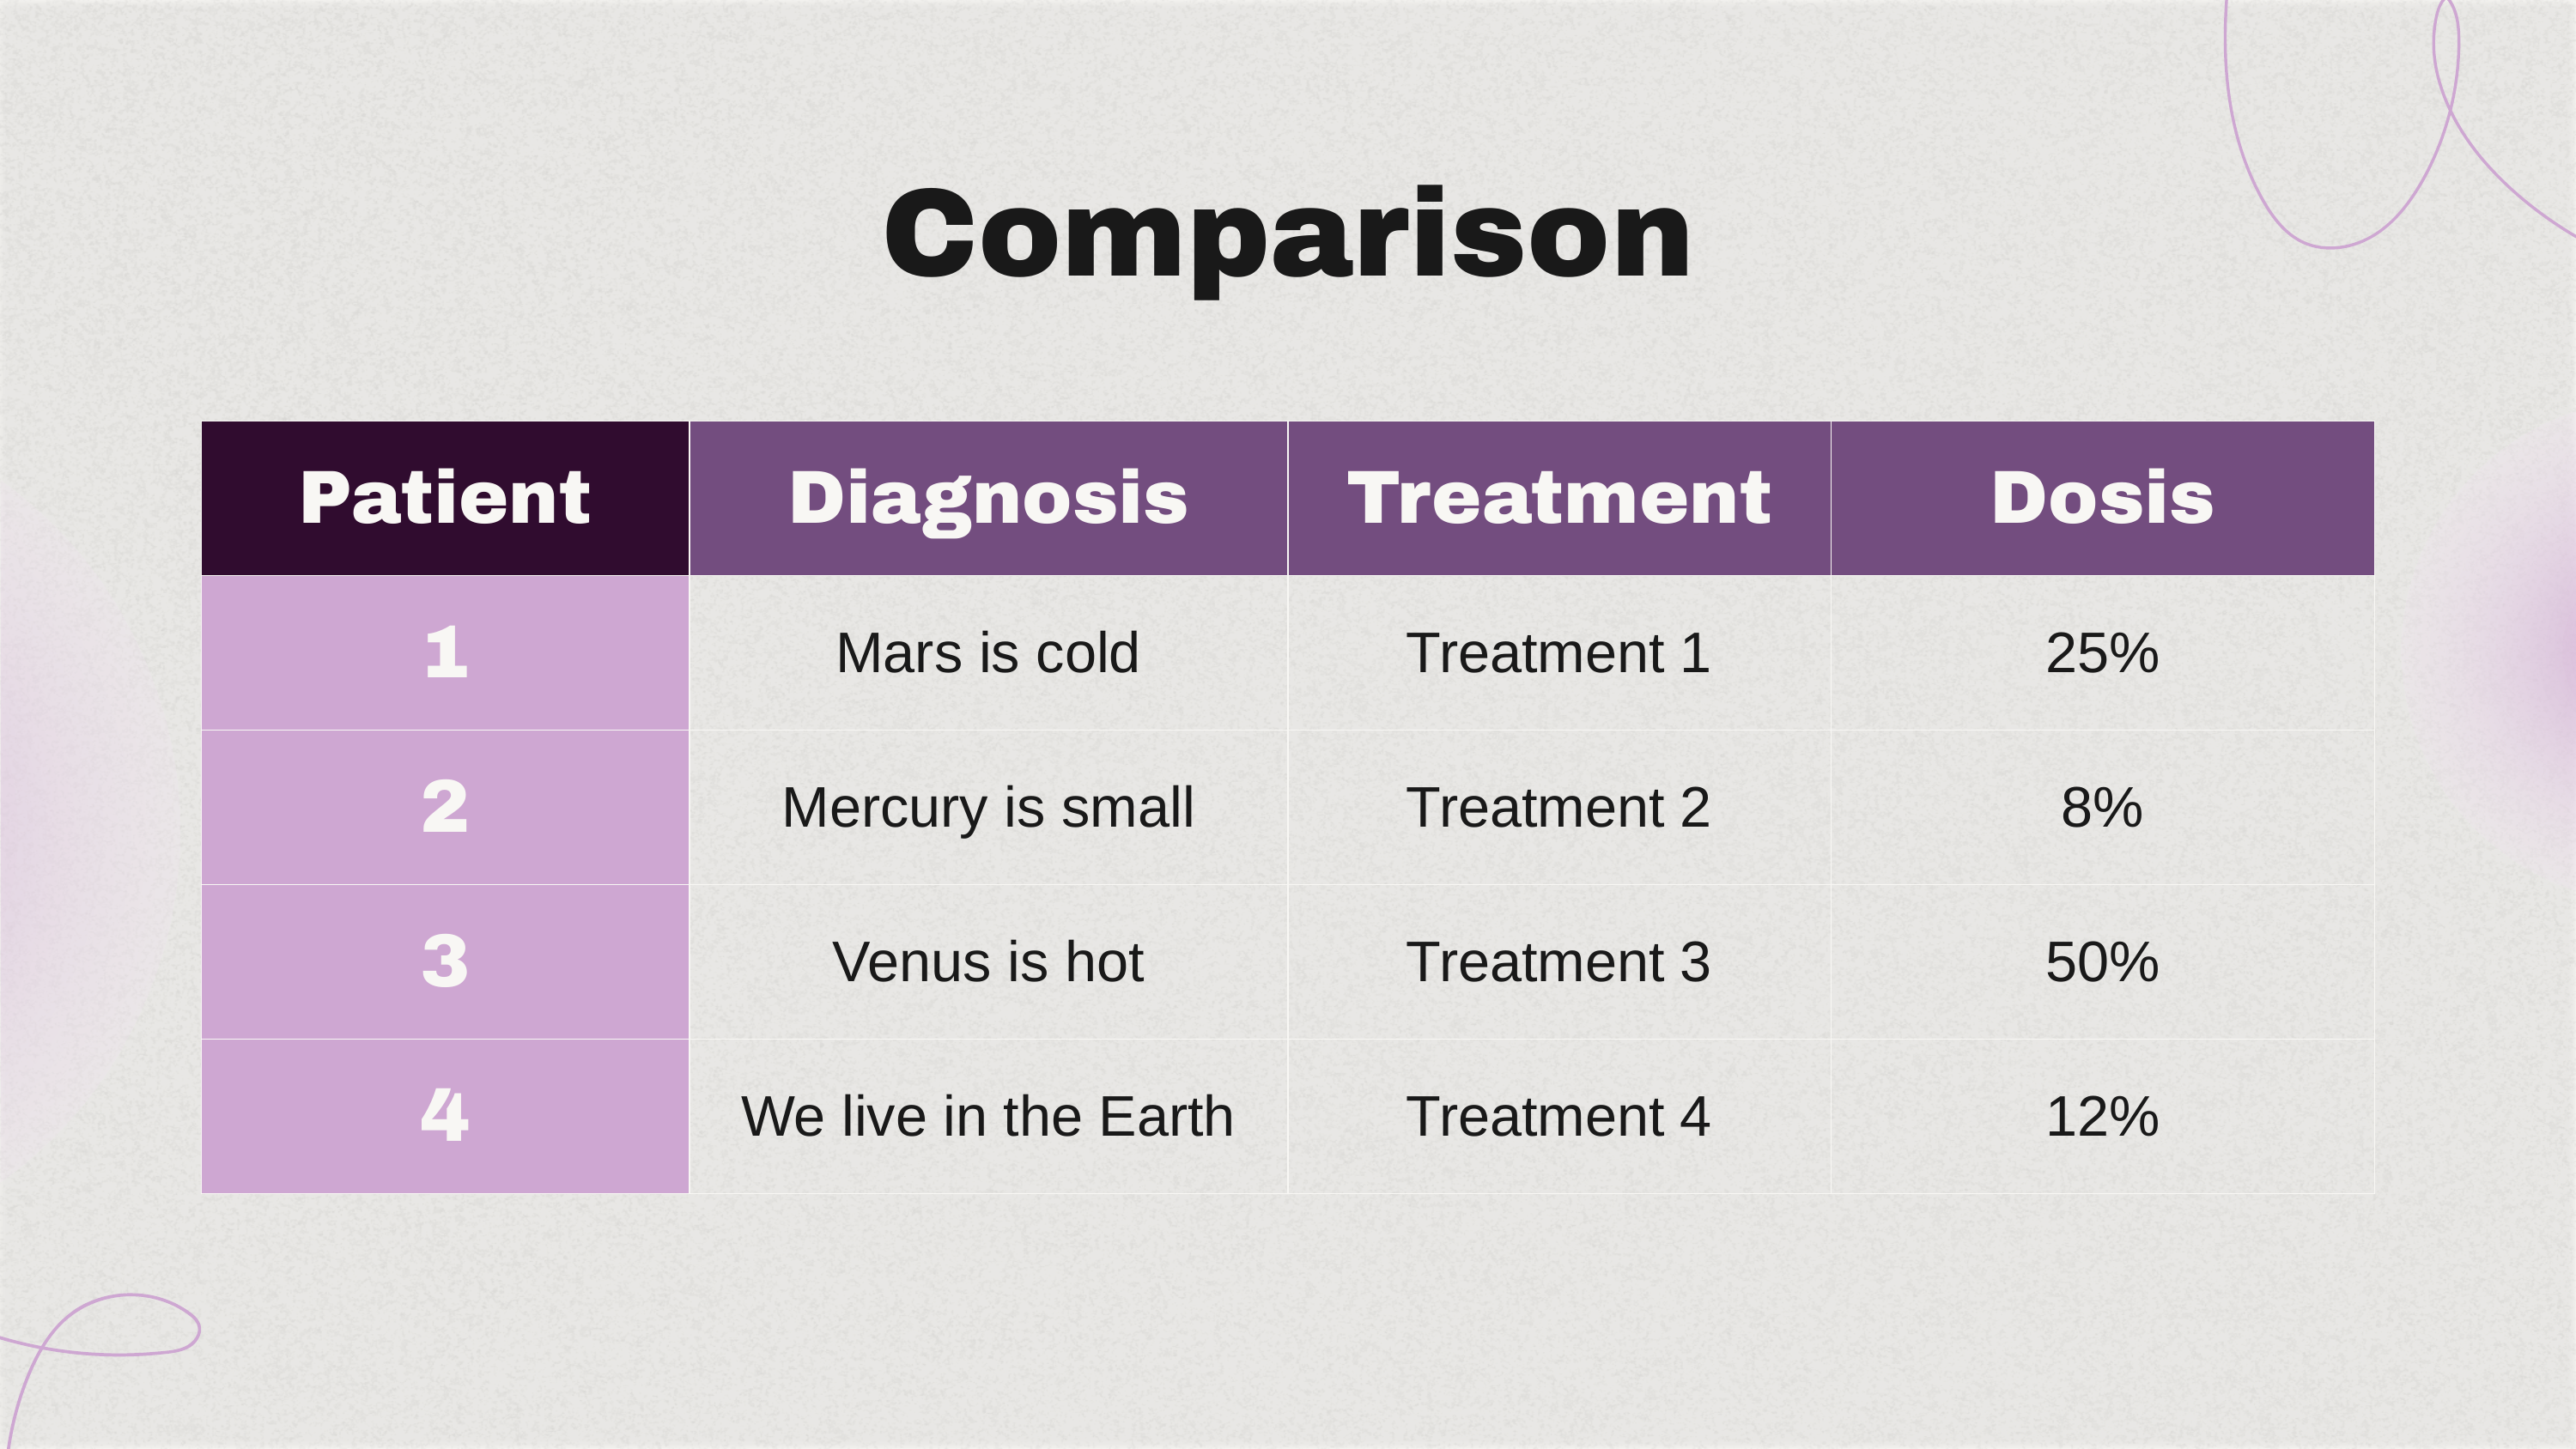

# Comparison
| Patient | Diagnosis | Treatment | Dosis |
| --- | --- | --- | --- |
| 1 | Mars is cold | Treatment 1 | 25% |
| 2 | Mercury is small | Treatment 2 | 8% |
| 3 | Venus is hot | Treatment 3 | 50% |
| 4 | We live in the Earth | Treatment 4 | 12% |